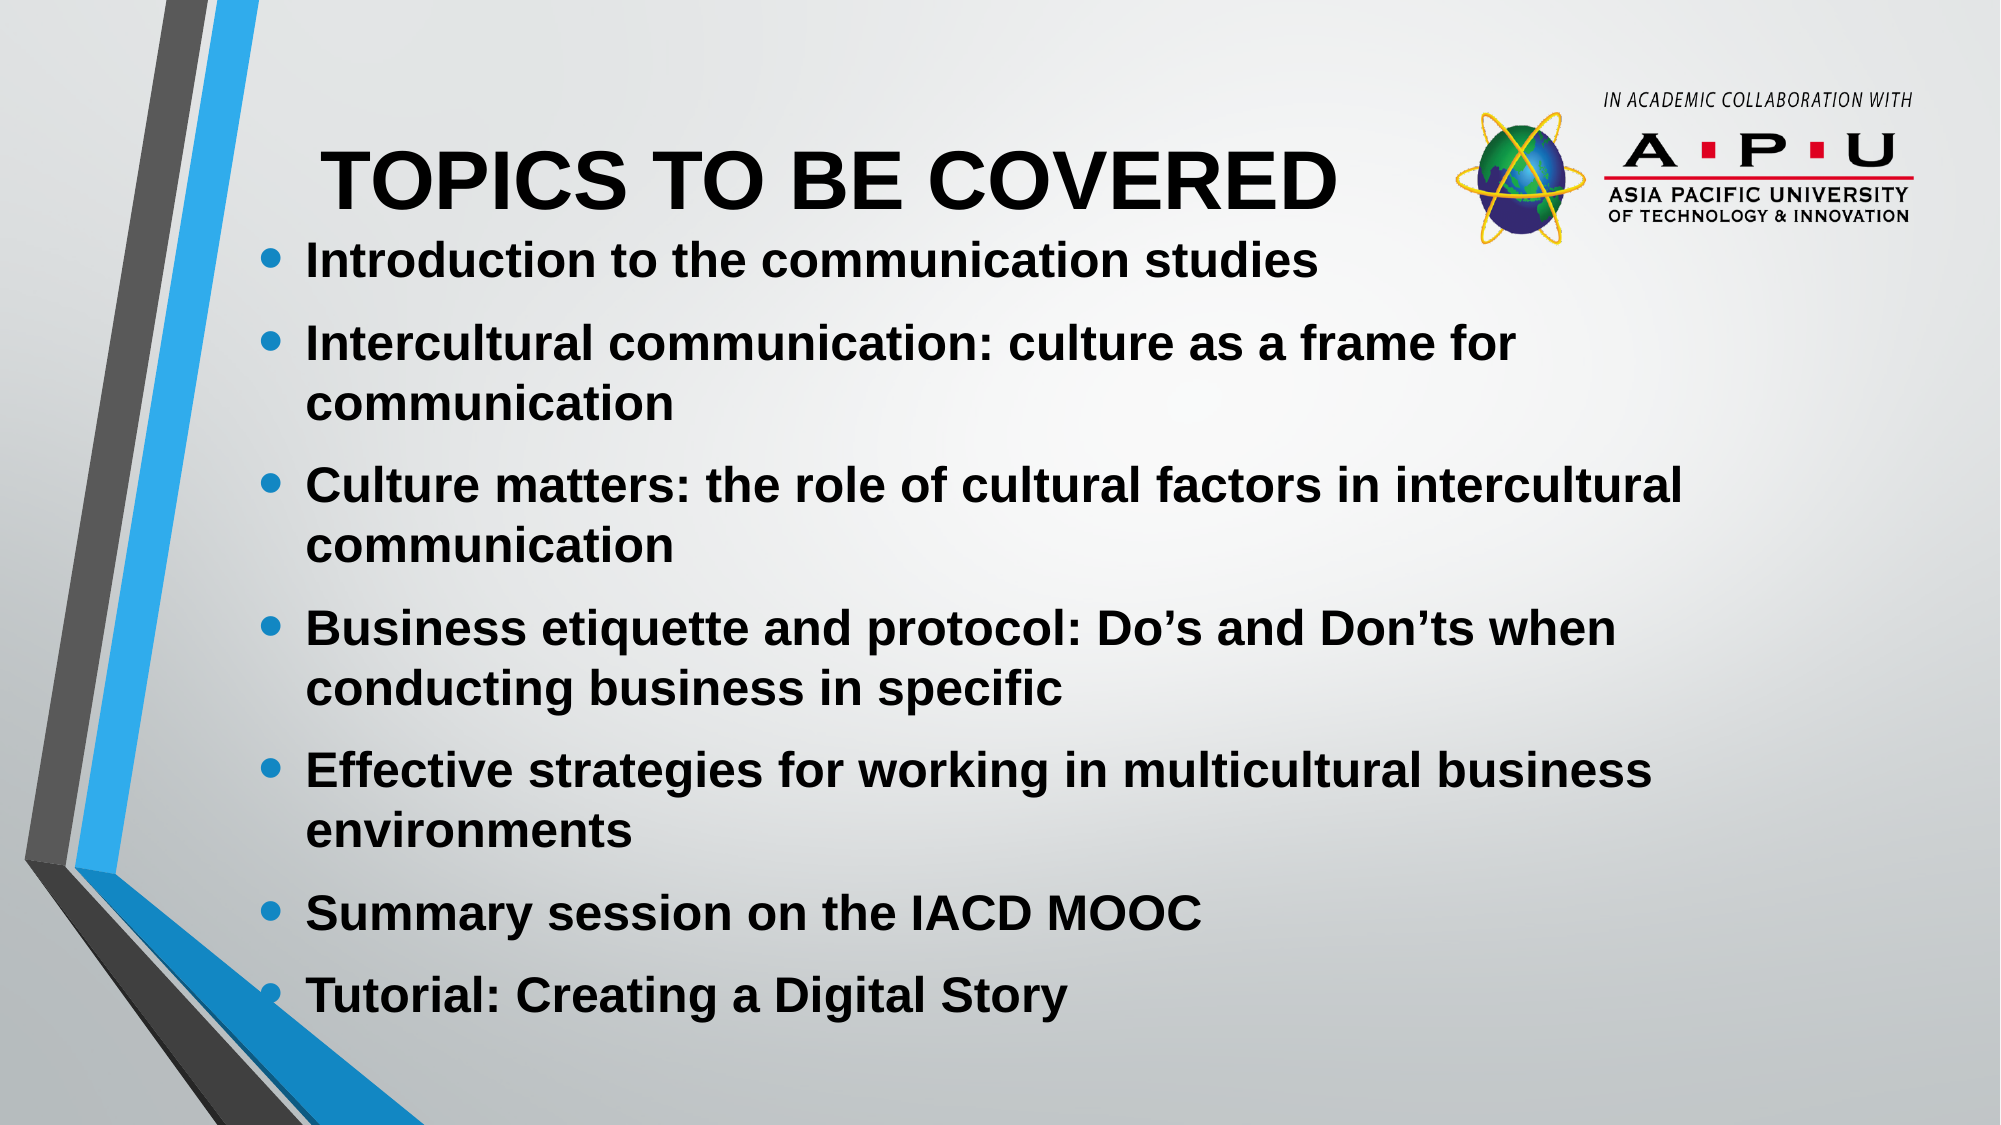

# TOPICS TO BE COVERED
Introduction to the communication studies
Intercultural communication: culture as a frame for communication
Culture matters: the role of cultural factors in intercultural communication
Business etiquette and protocol: Do’s and Don’ts when conducting business in specific
Effective strategies for working in multicultural business environments
Summary session on the IACD MOOC
Tutorial: Creating a Digital Story